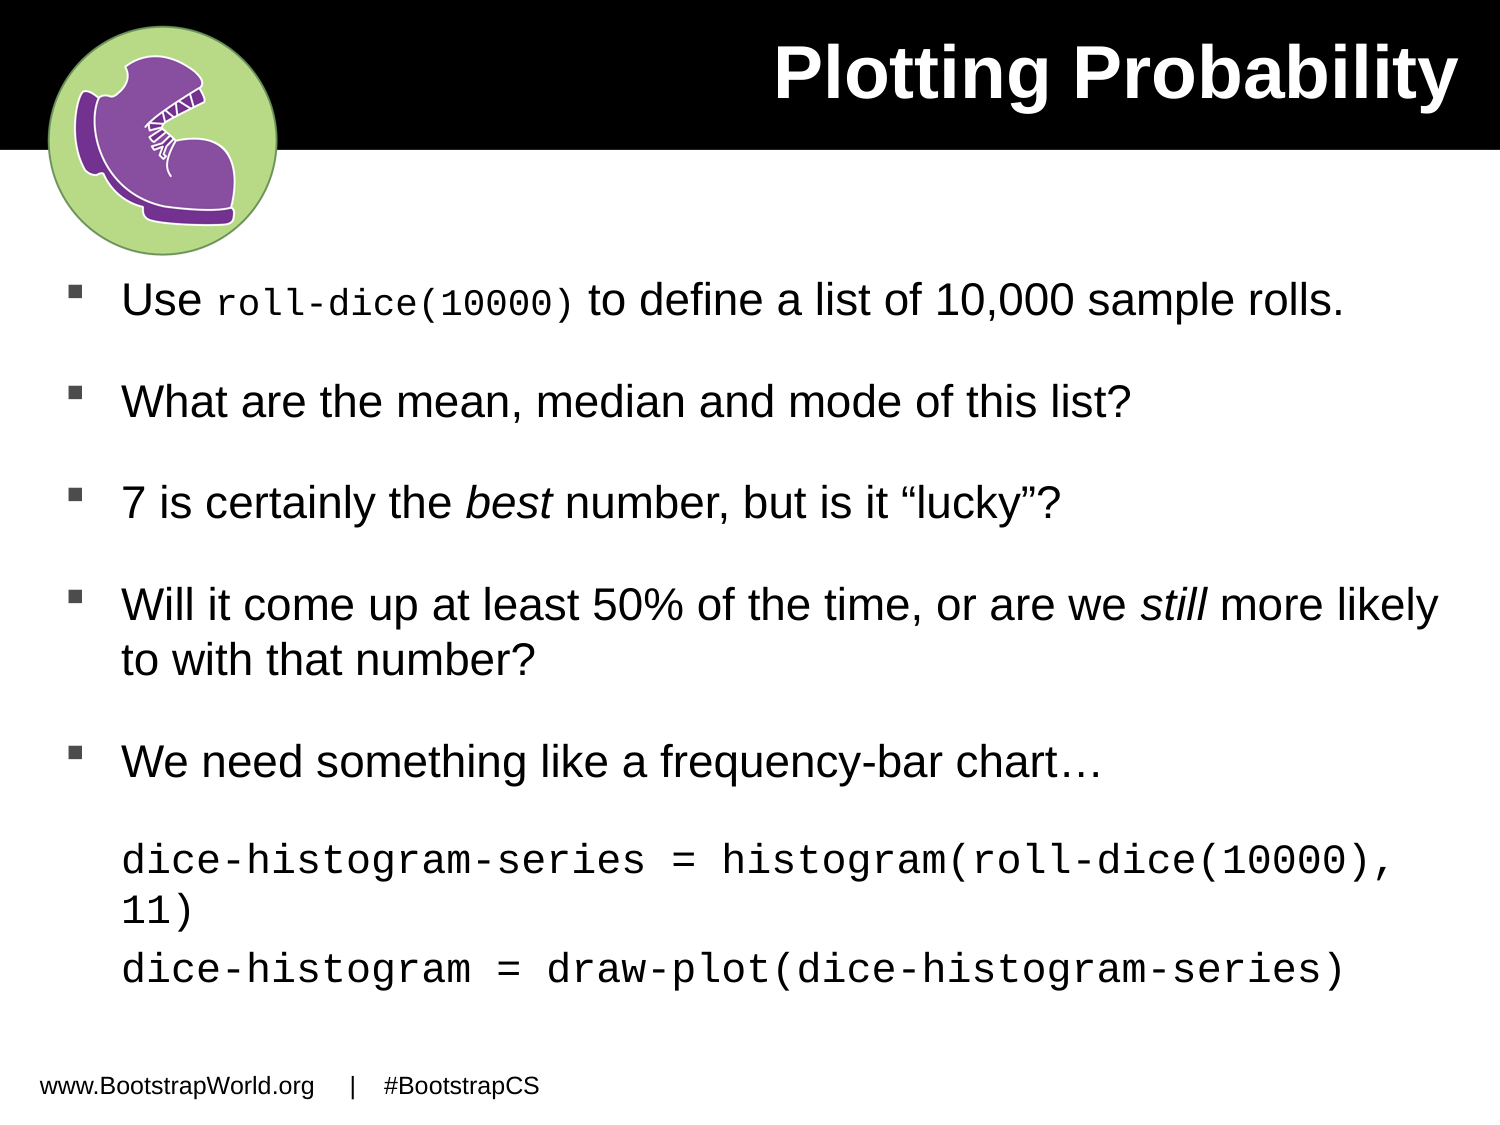

# Plotting Probability
Use roll-dice(10000) to define a list of 10,000 sample rolls.
What are the mean, median and mode of this list?
7 is certainly the best number, but is it “lucky”?
Will it come up at least 50% of the time, or are we still more likely to with that number?
We need something like a frequency-bar chart…
dice-histogram-series = histogram(roll-dice(10000), 11)
dice-histogram = draw-plot(dice-histogram-series)

www.BootstrapWorld.org     |    #BootstrapCS